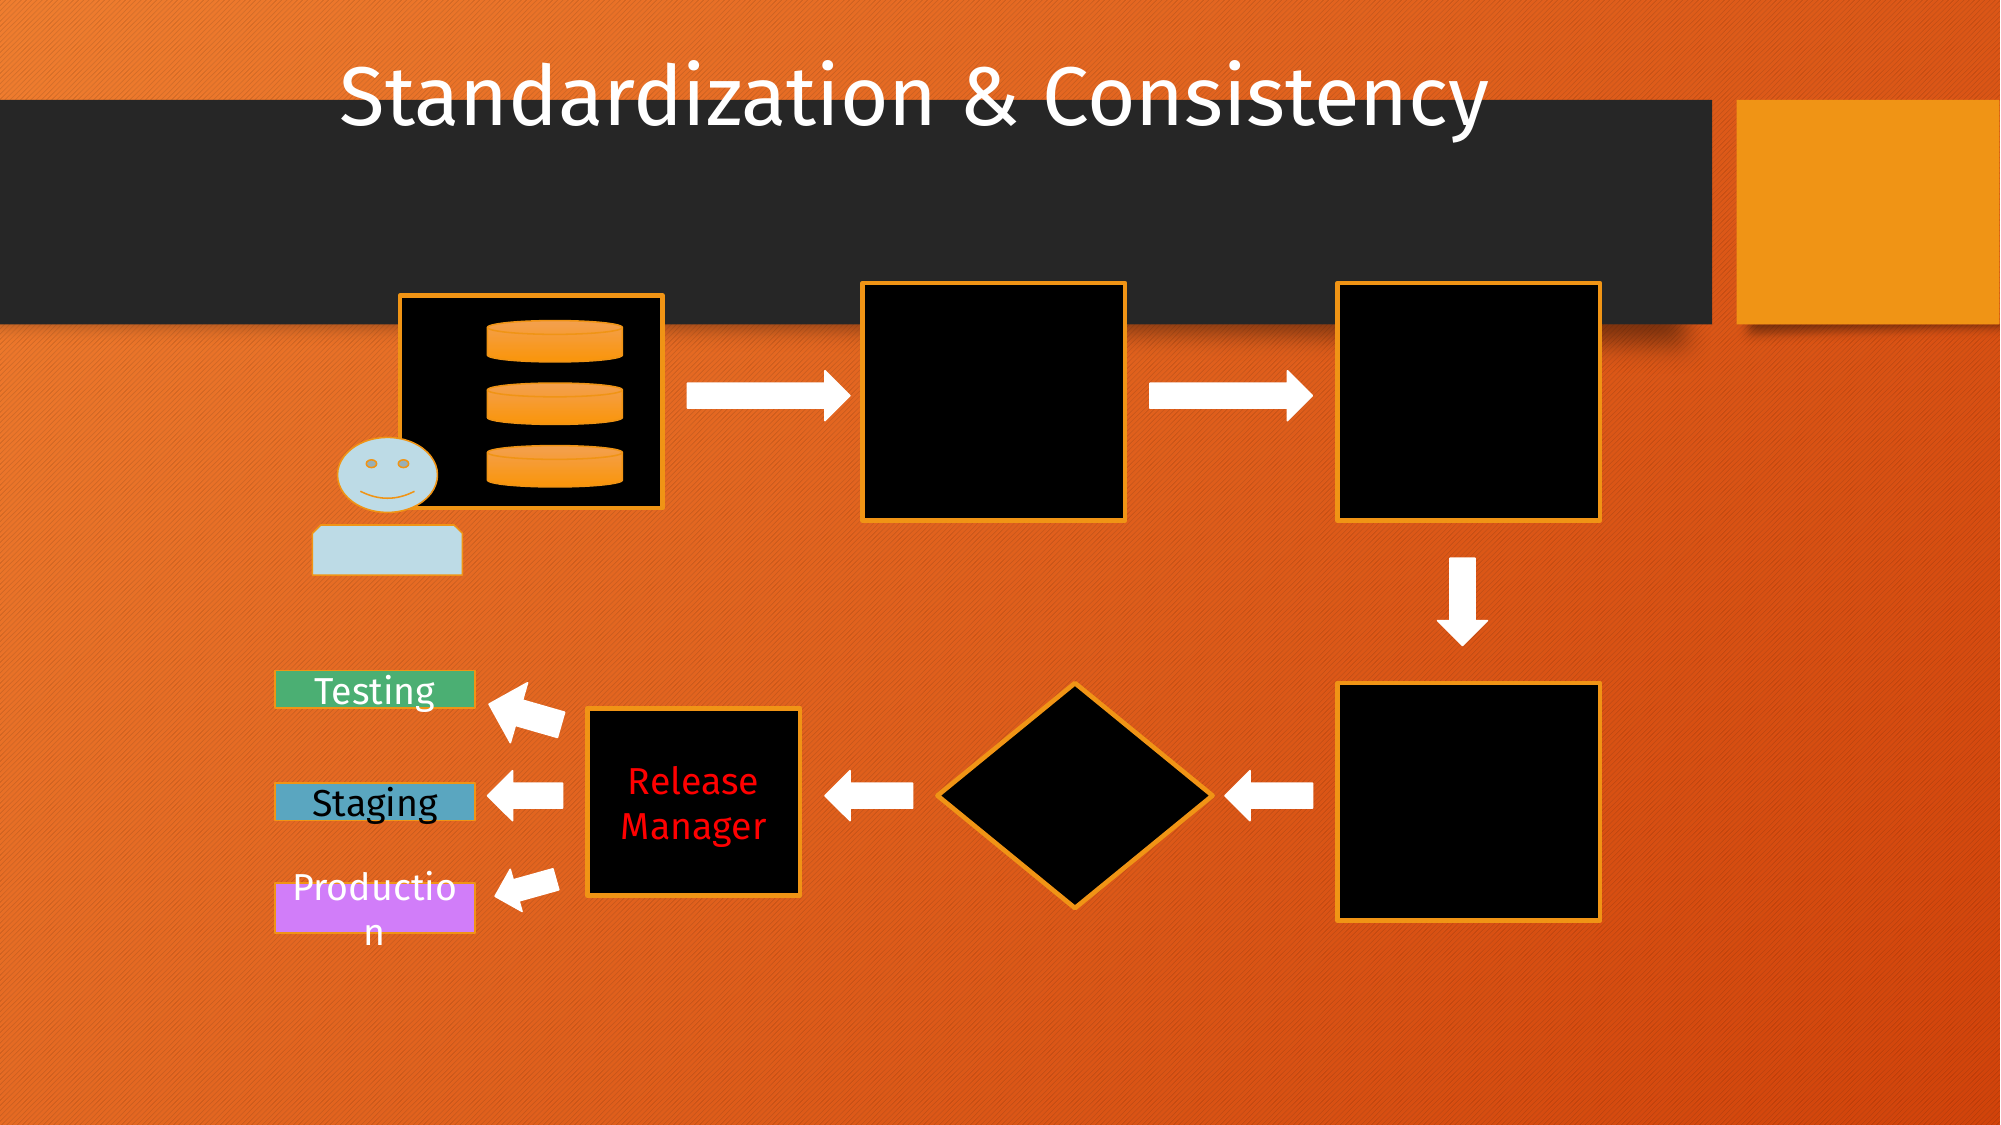

# Standardization & Consistency
Source Control System
Build Server

Testing

Passed Tests?
Build & Test
Release Manager

Staging

Production